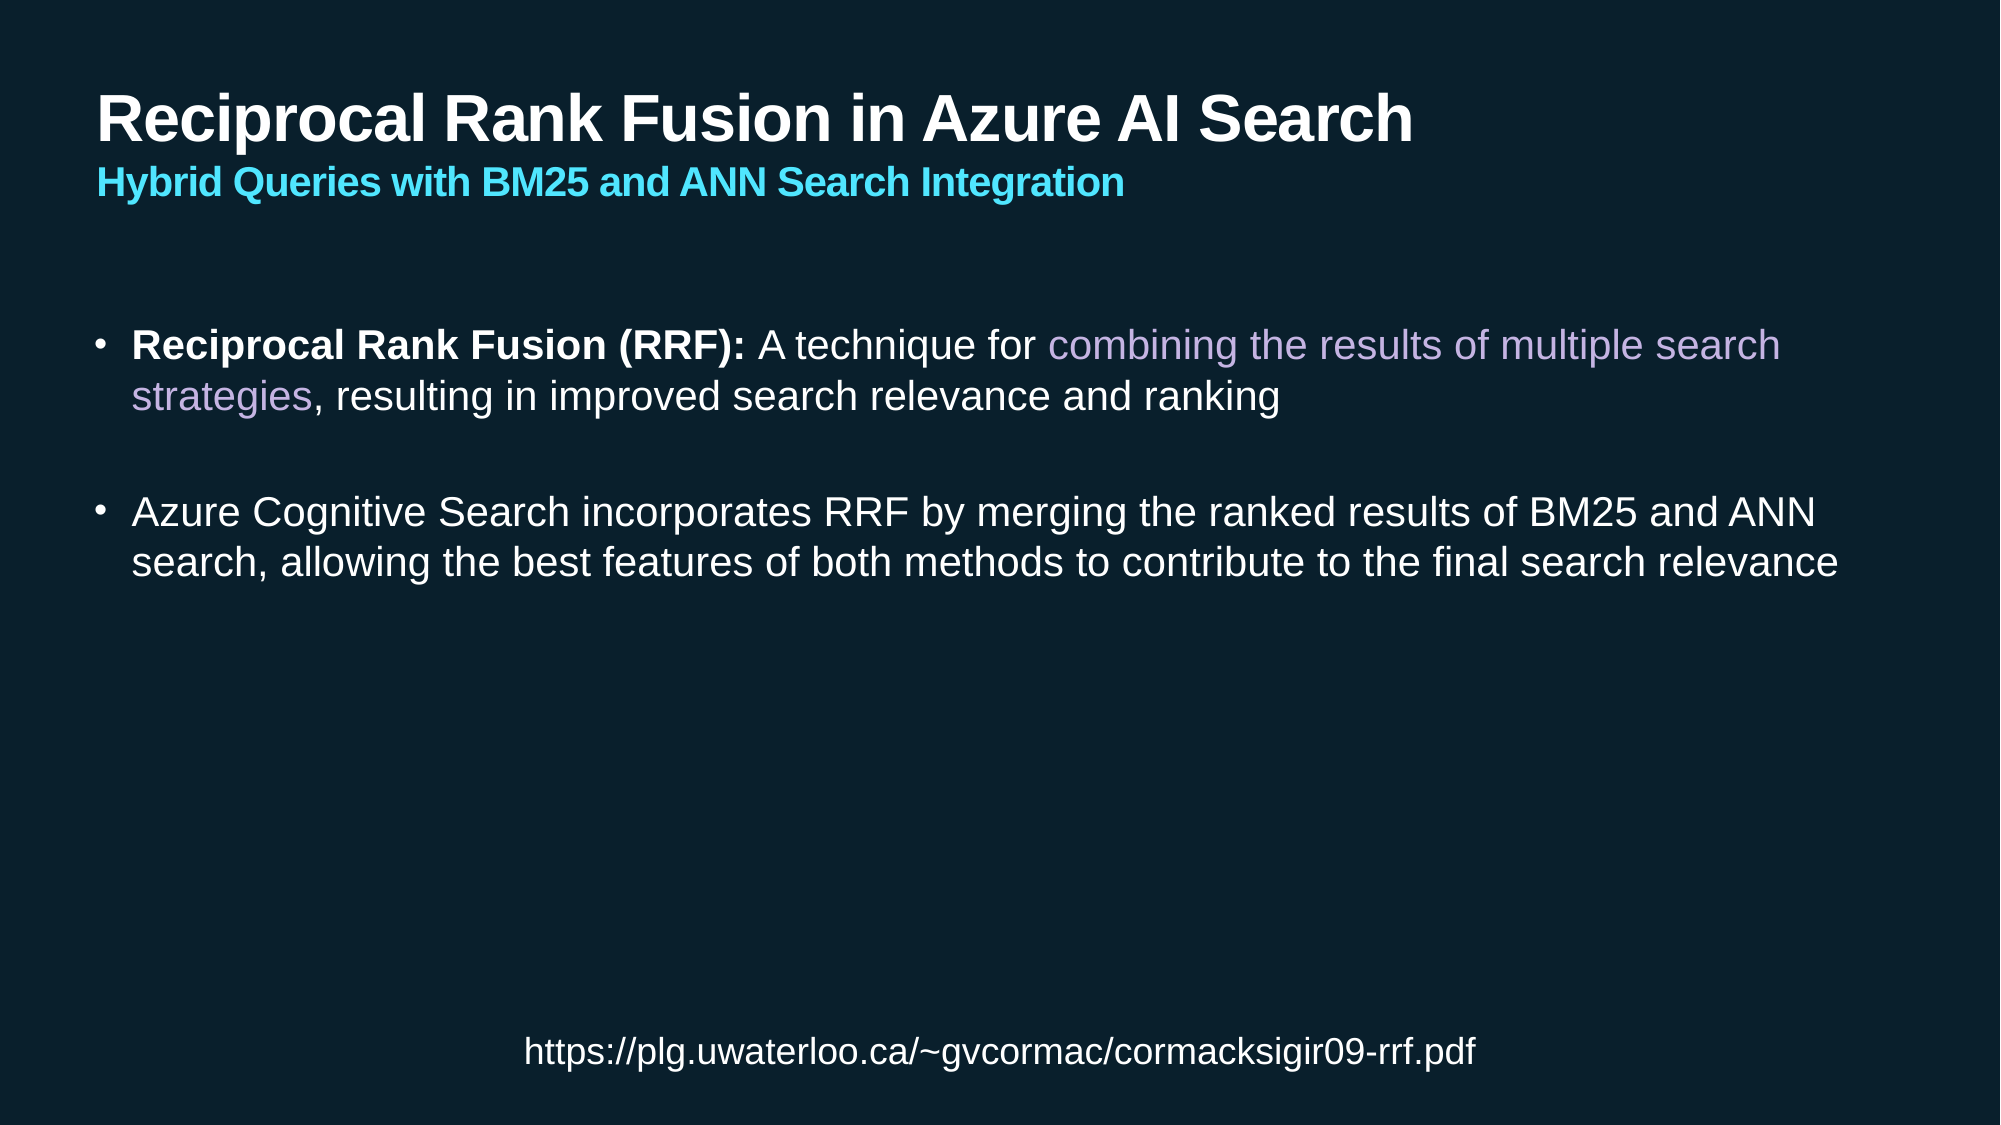

# Reciprocal Rank Fusion in Azure AI Search Hybrid Queries with BM25 and ANN Search Integration
Reciprocal Rank Fusion (RRF): A technique for combining the results of multiple search strategies, resulting in improved search relevance and ranking

Azure Cognitive Search incorporates RRF by merging the ranked results of BM25 and ANN search, allowing the best features of both methods to contribute to the final search relevance

https://plg.uwaterloo.ca/~gvcormac/cormacksigir09-rrf.pdf